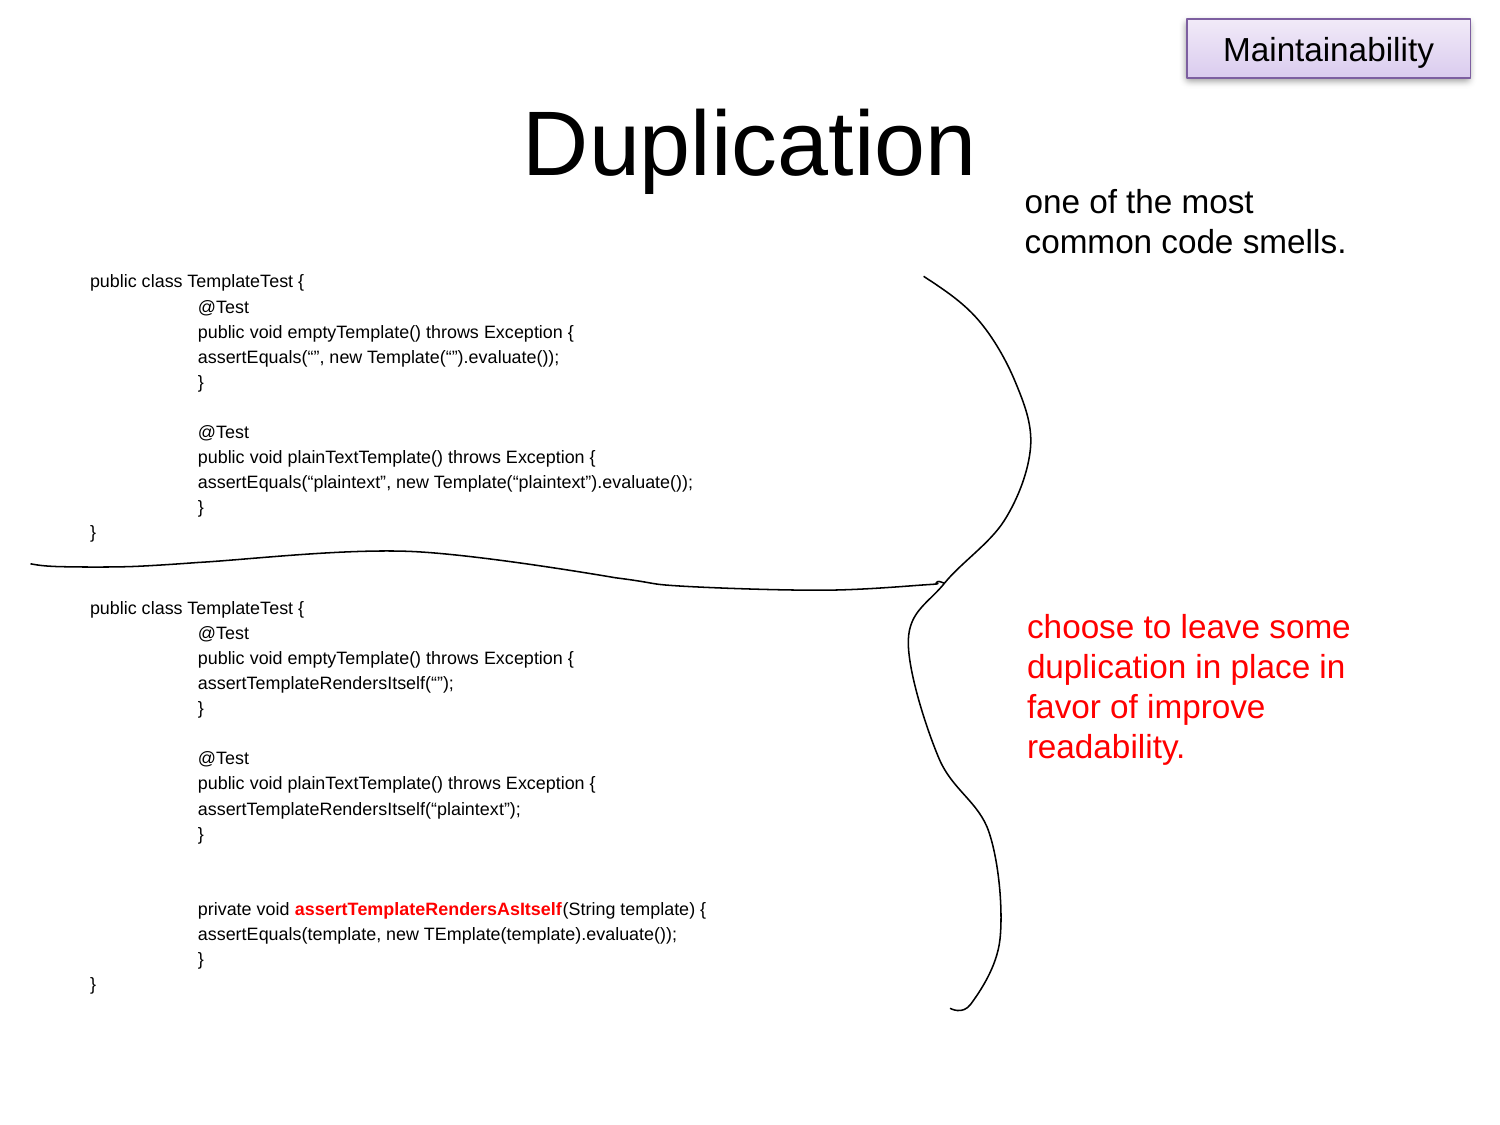

Maintainability
# Duplication
one of the most common code smells.
public class TemplateTest {
	@Test
	public void emptyTemplate() throws Exception {
		assertEquals(“”, new Template(“”).evaluate());
	}

	@Test
	public void plainTextTemplate() throws Exception {
		assertEquals(“plaintext”, new Template(“plaintext”).evaluate());
	}
}

public class TemplateTest {
	@Test
	public void emptyTemplate() throws Exception {
		assertTemplateRendersItself(“”);
	}

	@Test
	public void plainTextTemplate() throws Exception {
		assertTemplateRendersItself(“plaintext”);
	}

	private void assertTemplateRendersAsItself(String template) {
		assertEquals(template, new TEmplate(template).evaluate());
	}
}

choose to leave some duplication in place in favor of improve readability.